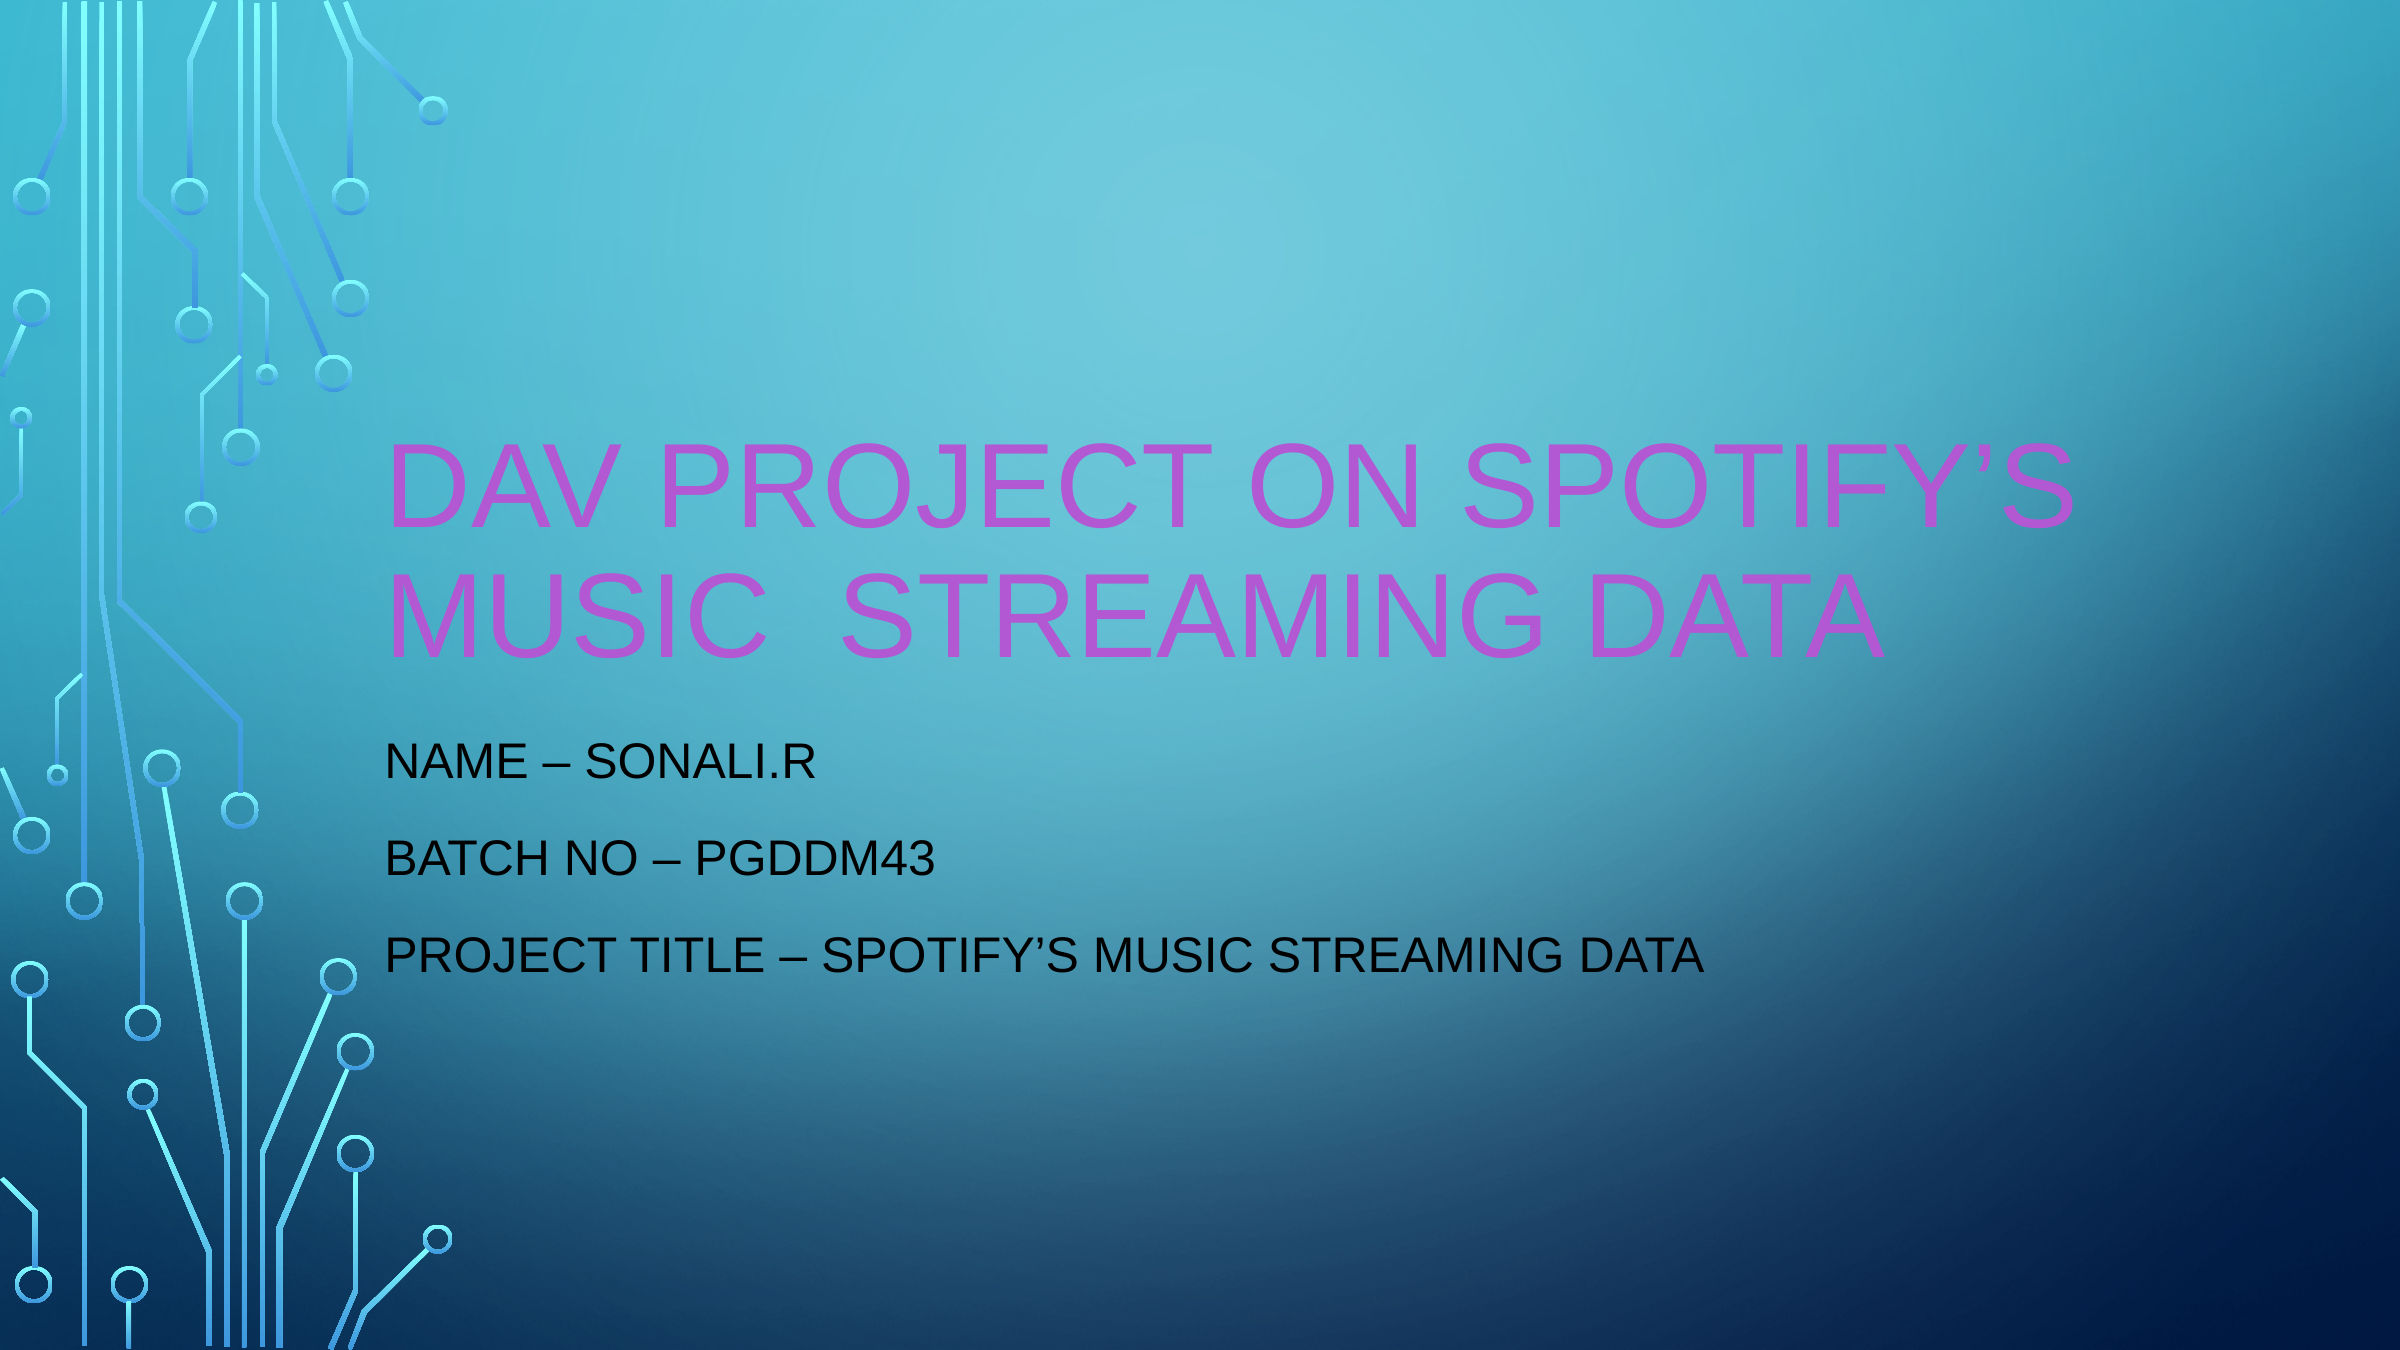

# DAV PROJECT ON SPOTIFY’S MUSIC  STREAMING DATA
NAME – SONALI.R
BATCH NO – PGDDM43
PROJECT TITLE – SPOTIFY’S MUSIC STREAMING DATA